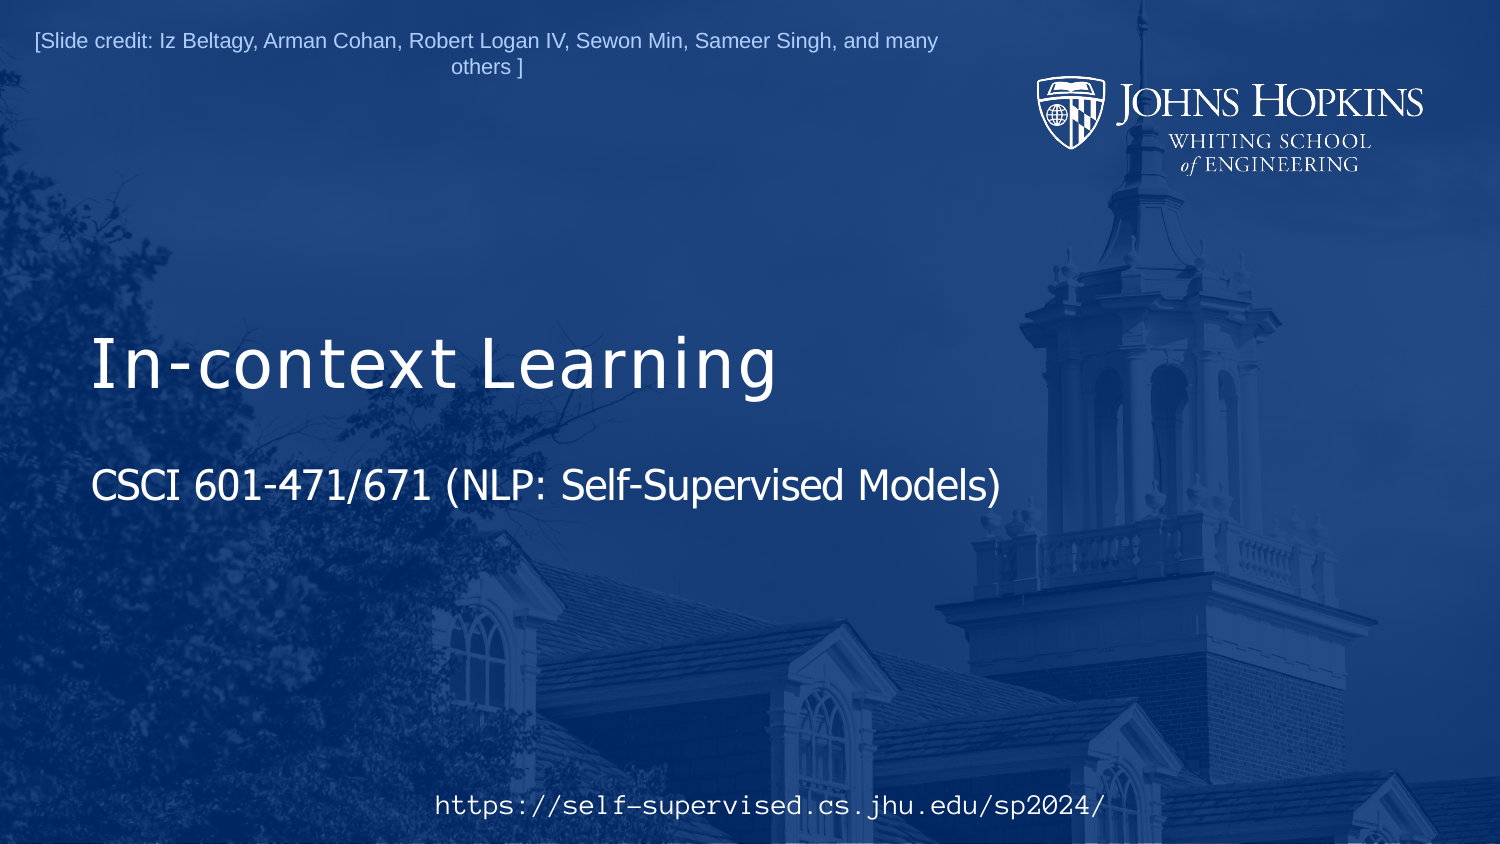

[Slide credit: Iz Beltagy, Arman Cohan, Robert Logan IV, Sewon Min, Sameer Singh, and many others ]
# In-context Learning
CSCI 601-471/671 (NLP: Self-Supervised Models)

https://self-supervised.cs.jhu.edu/sp2024/